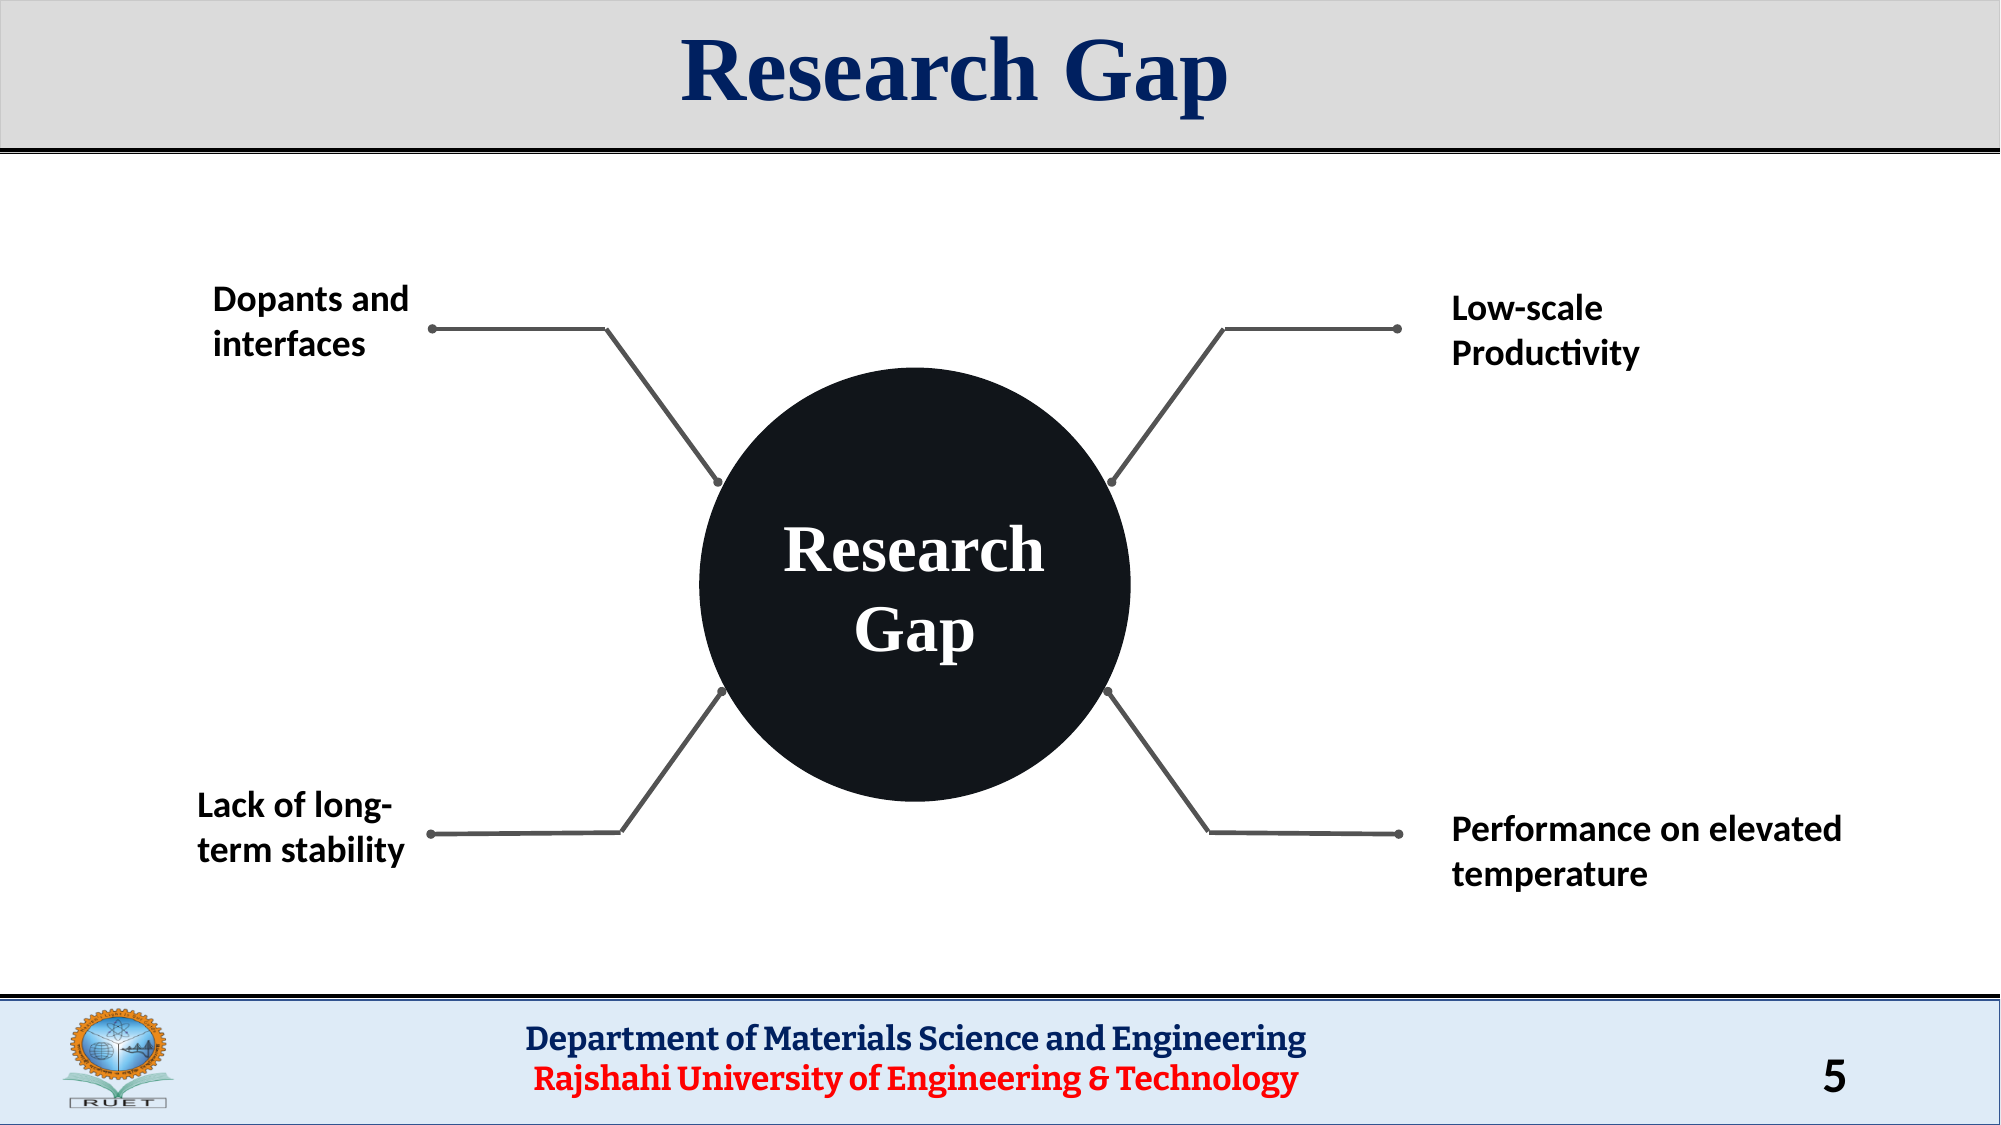

# Research Gap
Dopants and interfaces
Low-scale Productivity
Research Gap
Lack of long-term stability
Performance on elevated temperature

5